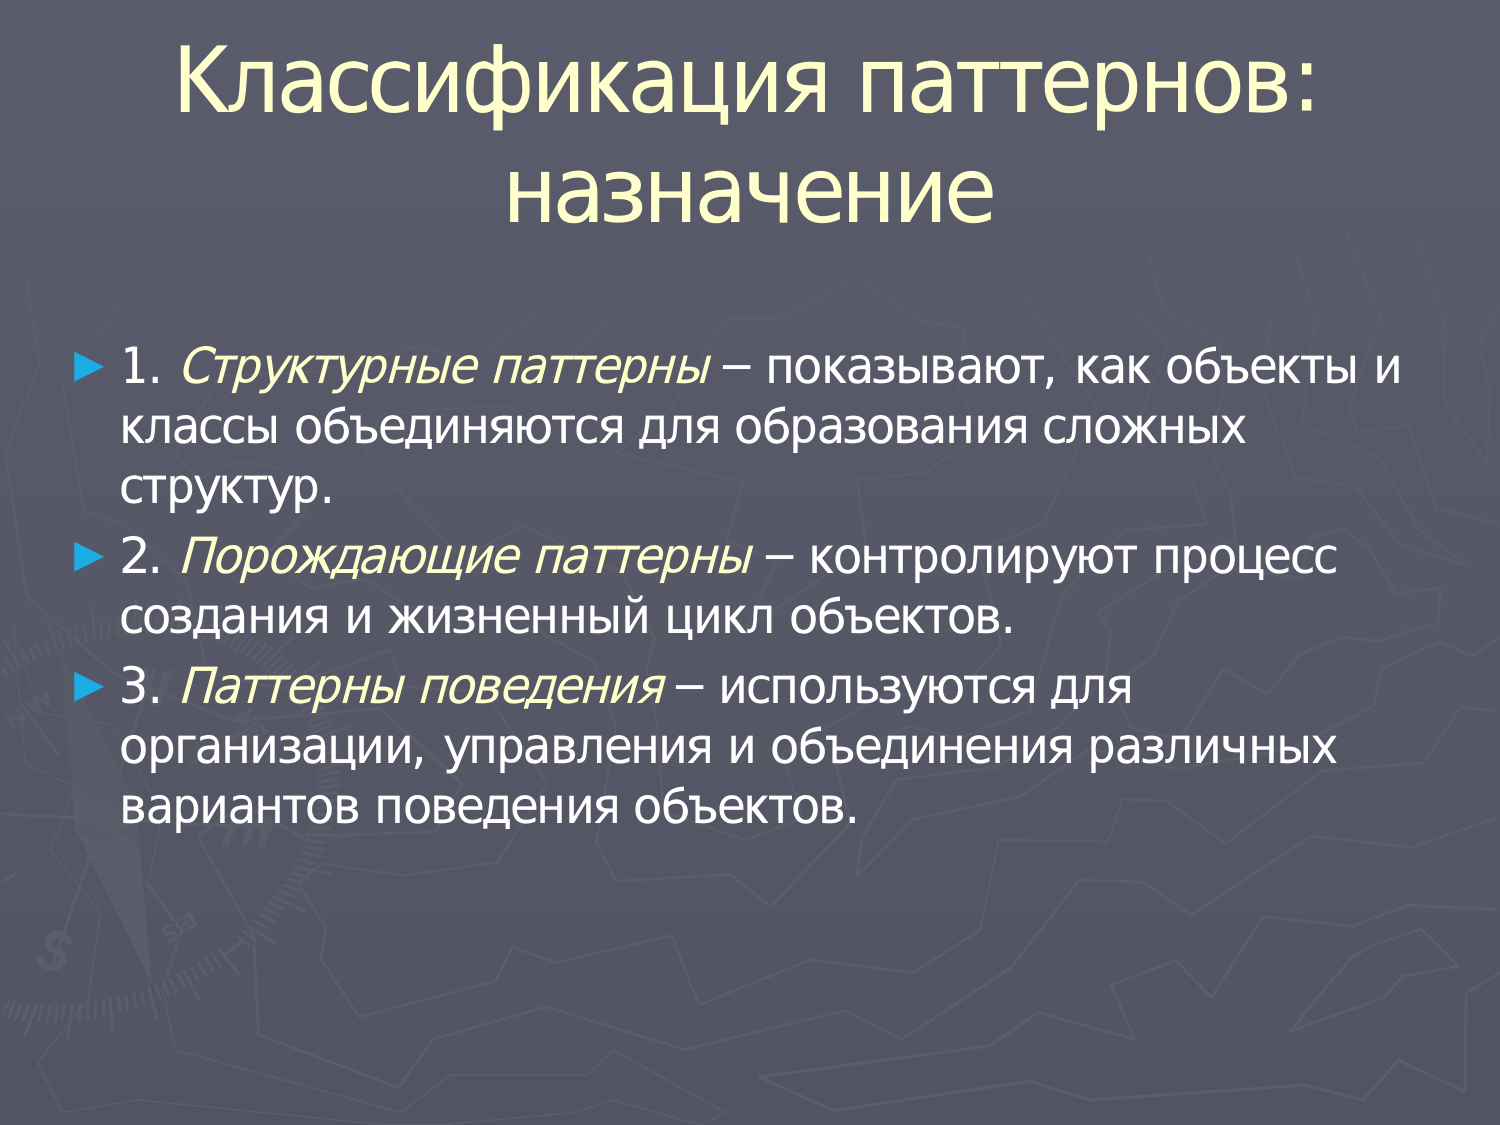

# Классификация паттернов: назначение
1. Структурные паттерны – показывают, как объекты и классы объединяются для образования сложных структур.
2. Порождающие паттерны – контролируют процесс создания и жизненный цикл объектов.
3. Паттерны поведения – используются для организации, управления и объединения различных вариантов поведения объектов.